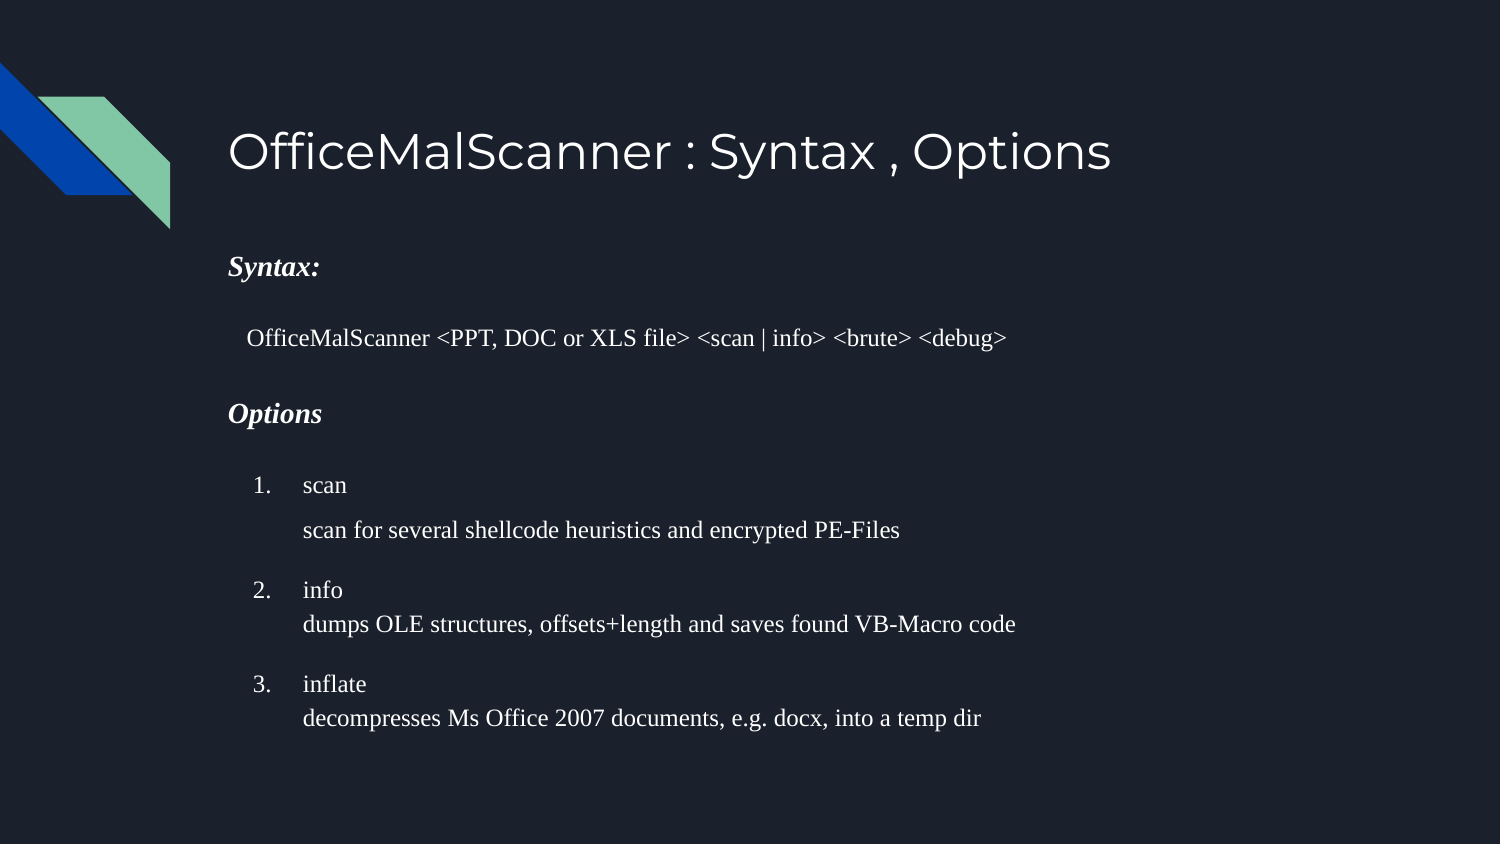

# OfficeMalScanner : Syntax , Options
Syntax:
   OfficeMalScanner <PPT, DOC or XLS file> <scan | info> <brute> <debug>
Options
scan
scan for several shellcode heuristics and encrypted PE-Files
info
dumps OLE structures, offsets+length and saves found VB-Macro code
inflate
decompresses Ms Office 2007 documents, e.g. docx, into a temp dir